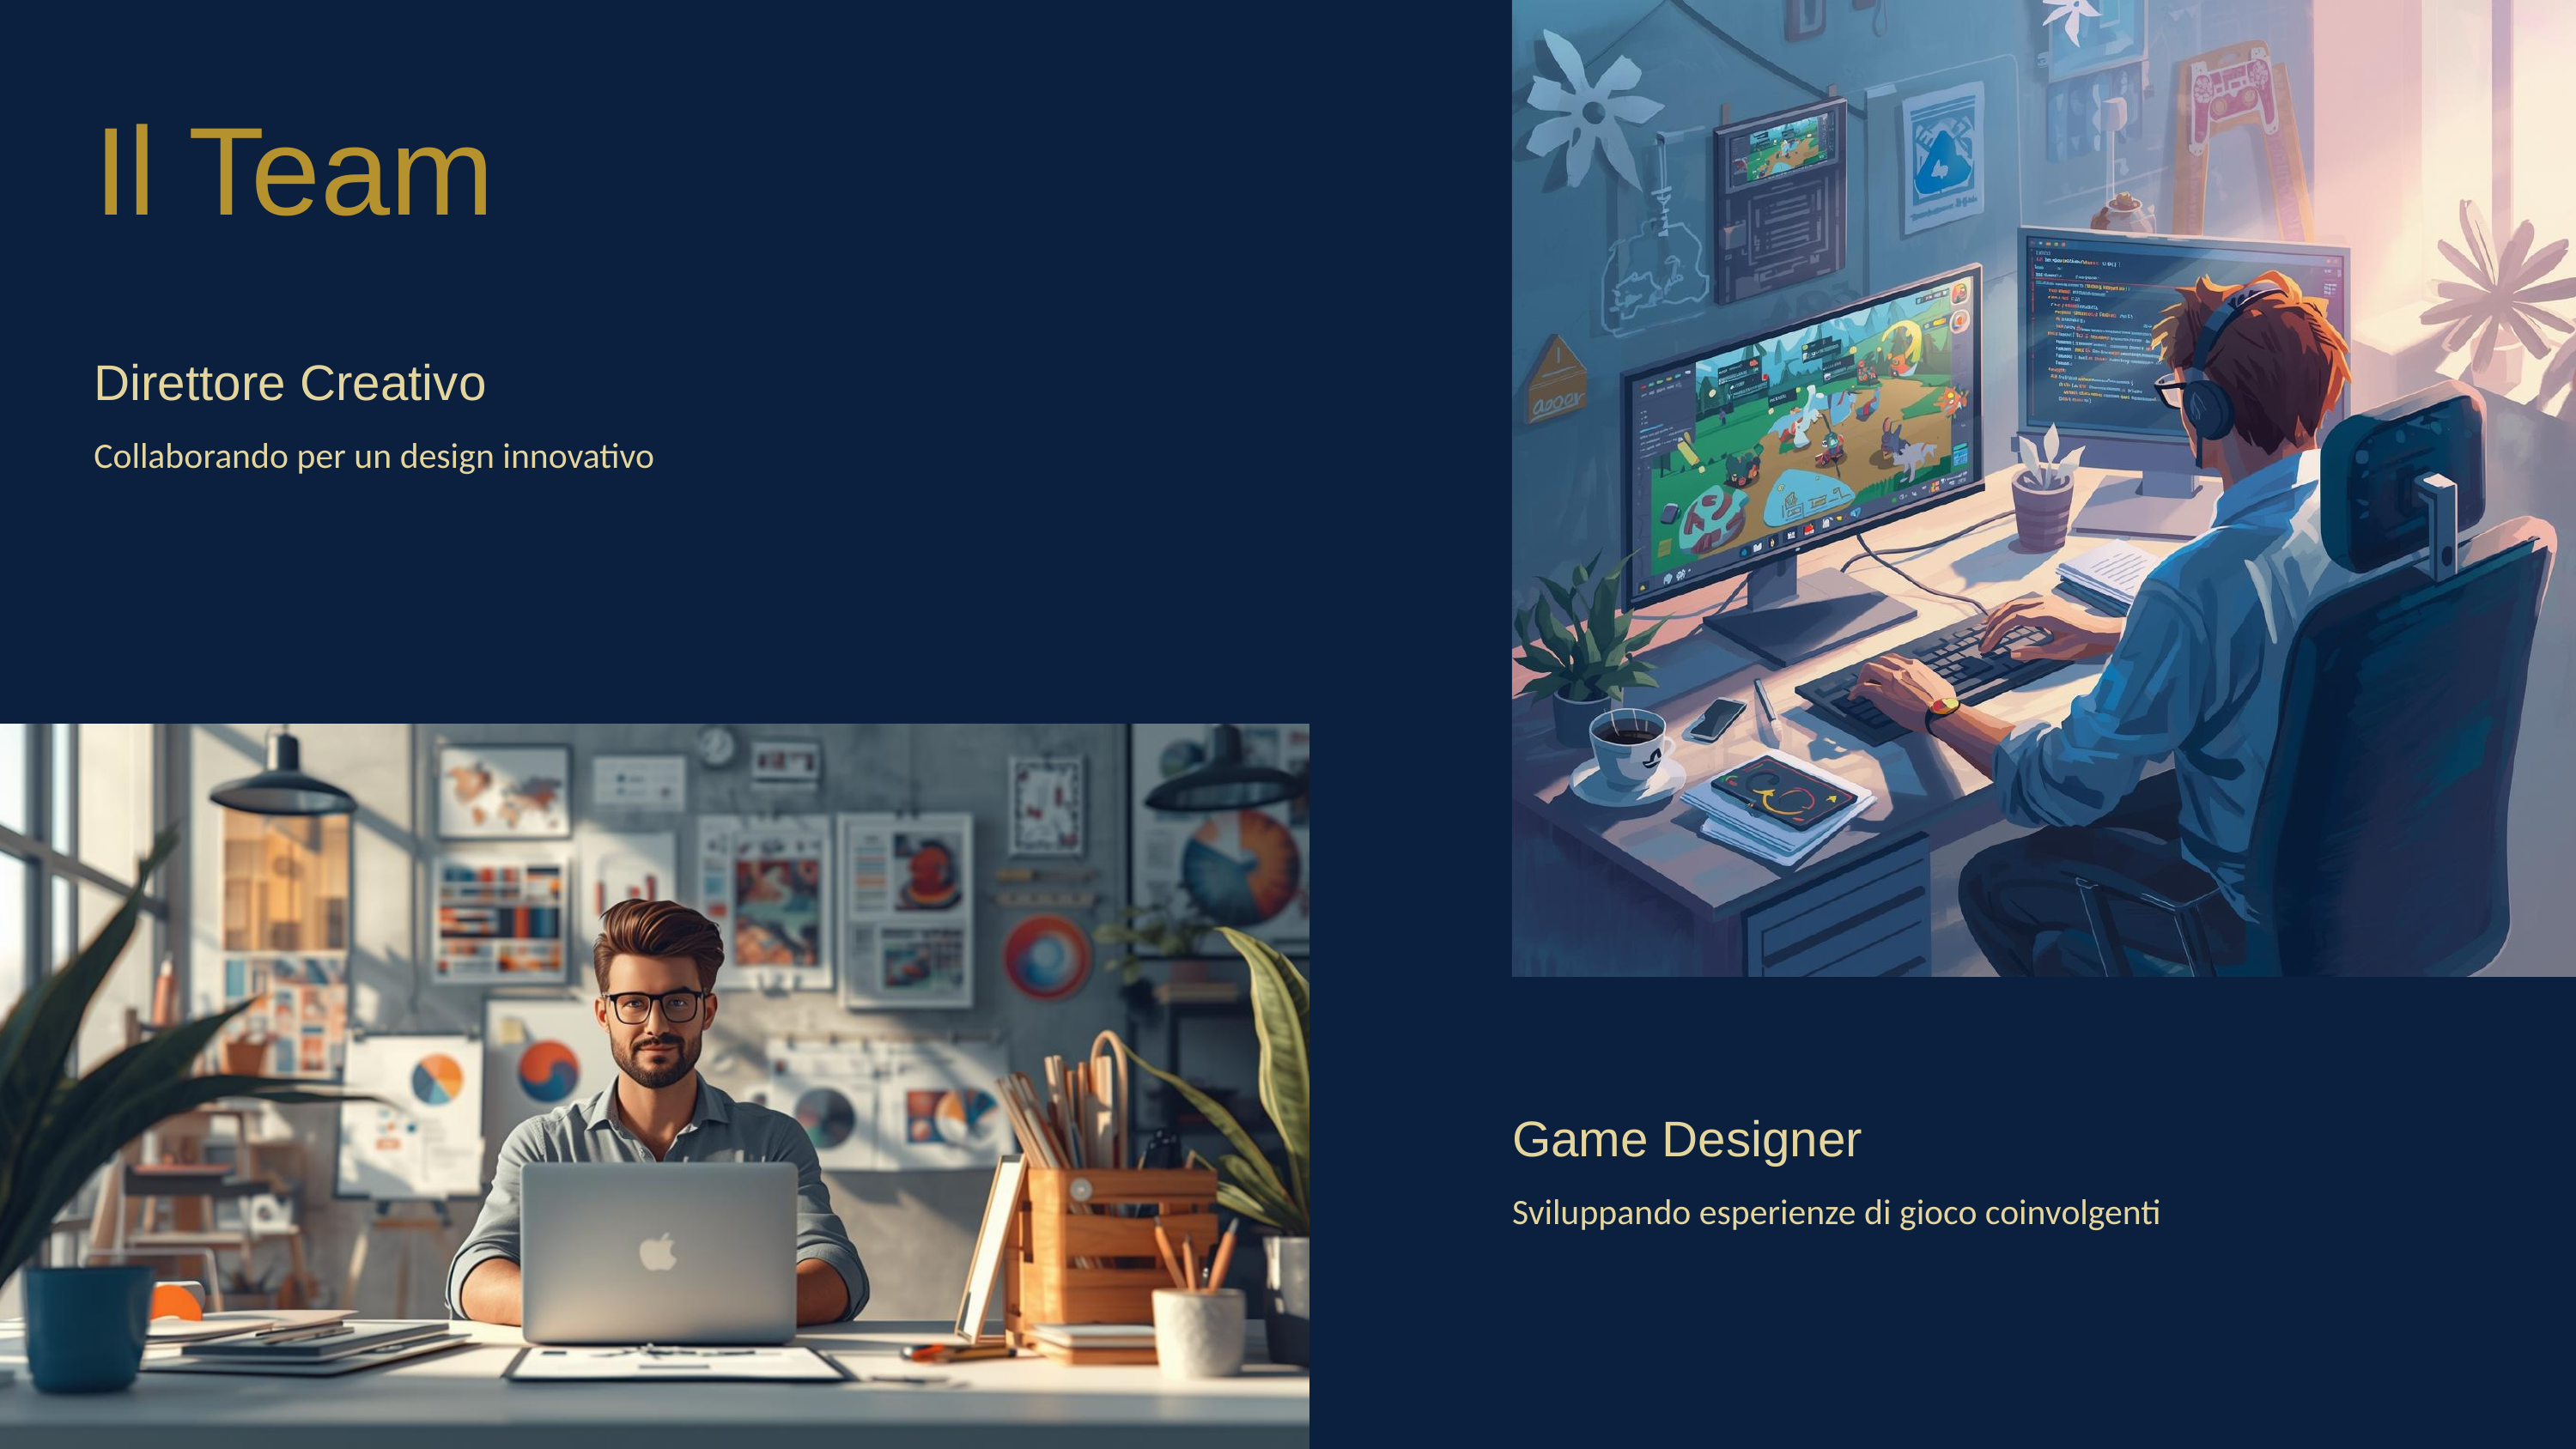

Il Team
Direttore Creativo
Collaborando per un design innovativo

Game Designer
Sviluppando esperienze di gioco coinvolgenti